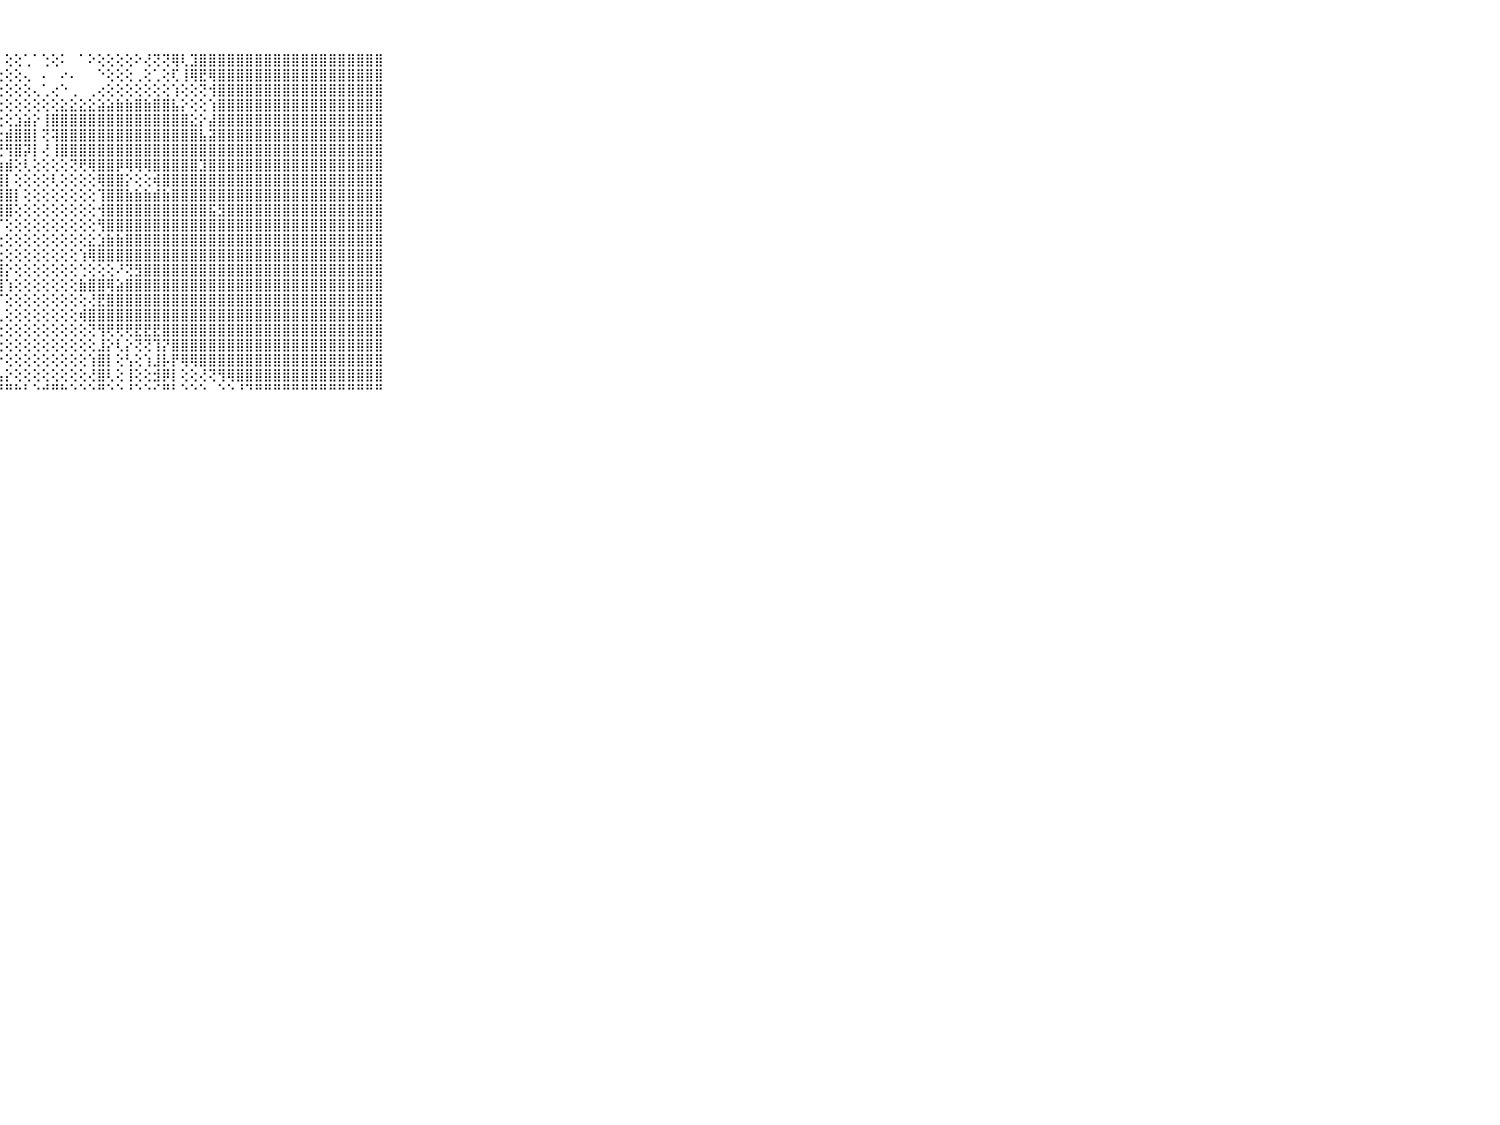

⠀⠀⠀⠀⠀⠀⠀⠀⠀⠀⠀⣿⣿⣿⣿⣿⣿⣿⣿⣿⣿⣿⣿⣿⣿⣿⣿⡇⢕⢕⢁⠁⢑⢕⠅⠀⠁⠕⢕⢕⢕⢕⠕⢜⢝⢝⢿⢇⣹⣿⣿⣿⣿⣿⣿⣿⣿⣿⣿⣿⣿⣿⣿⣿⣿⣿⣿⣿⣿⠀⠀⠀⠀⠀⠀⠀⠀⠀⠀⠀⠀
⠀⠀⠀⠀⠀⠀⠀⠀⠀⠀⠀⣿⣿⣿⣿⣿⣿⣿⣿⣿⣿⣿⣿⣿⣿⡿⢟⢕⢕⢕⢄⠀⠄⠀⠔⠄⠀⠀⠑⢕⢕⢕⢀⢕⢁⢕⢏⢸⢿⣟⢿⣿⣿⣿⣿⣿⣿⣿⣿⣿⣿⣿⣿⣿⣿⣿⣿⣿⣿⠀⠀⠀⠀⠀⠀⠀⠀⠀⠀⠀⠀
⠀⠀⠀⠀⠀⠀⠀⠀⠀⠀⠀⣿⣿⣿⣿⣿⣿⣿⣿⣿⣿⣿⣿⣯⡏⢕⢕⢕⢕⢕⢕⢄⢁⢔⠑⢀⠀⢀⢔⢕⢕⢕⢕⢕⢕⢕⢱⢕⢕⢝⢺⣿⣿⣿⣿⣿⣿⣿⣿⣿⣿⣿⣿⣿⣿⣿⣿⣿⣿⠀⠀⠀⠀⠀⠀⠀⠀⠀⠀⠀⠀
⠀⠀⠀⠀⠀⠀⠀⠀⠀⠀⠀⣿⣿⣿⣿⣿⣿⣿⣿⣿⣿⣿⣯⡏⢕⣵⢕⢕⢕⢕⢕⢕⢕⢕⣕⣕⣕⣕⣵⣵⣷⣷⣿⣷⣿⣿⣧⡕⢕⢕⢱⣿⣿⣿⣿⣿⣿⣿⣿⣿⣿⣿⣿⣿⣿⣿⣿⣿⣿⠀⠀⠀⠀⠀⠀⠀⠀⠀⠀⠀⠀
⠀⠀⠀⠀⠀⠀⠀⠀⠀⠀⠀⣿⣿⣿⣿⣿⣿⣿⣿⣿⣿⣿⣿⣿⡕⢕⢕⢕⢕⣱⣵⡕⢸⣿⣿⣿⣿⣿⣿⣿⣿⣿⣿⣿⣿⣿⣿⣿⣕⡕⣼⣿⣿⣿⣿⣿⣿⣿⣿⣿⣿⣿⣿⣿⣿⣿⣿⣿⣿⠀⠀⠀⠀⠀⠀⠀⠀⠀⠀⠀⠀
⠀⠀⠀⠀⠀⠀⠀⠀⠀⠀⠀⣿⣿⣿⣿⣿⣿⣿⣿⣿⣿⣿⣿⣿⢇⢕⢕⢕⣾⣿⣿⡇⢝⢽⣿⣿⣿⣿⣿⣿⣿⣿⣿⣿⣿⣿⣿⣿⣿⣧⣽⣿⣿⣿⣿⣿⣿⣿⣿⣿⣿⣿⣿⣿⣿⣿⣿⣿⣿⠀⠀⠀⠀⠀⠀⠀⠀⠀⠀⠀⠀
⠀⠀⠀⠀⠀⠀⠀⠀⠀⠀⠀⣿⣿⣿⣿⣿⣿⣿⣿⣿⣿⣿⣿⣿⡕⢕⢕⢜⢻⣿⡽⡇⢜⢸⣿⣿⣿⣿⣿⣿⣿⣿⣿⣿⣿⣿⣿⣿⣿⣿⣿⣿⣿⣿⣿⣿⣿⣿⣿⣿⣿⣿⣿⣿⣿⣿⣿⣿⣿⠀⠀⠀⠀⠀⠀⠀⠀⠀⠀⠀⠀
⠀⠀⠀⠀⠀⠀⠀⠀⠀⠀⠀⣿⣿⣿⣿⣿⣿⣿⣿⣿⣿⣿⣿⣿⢕⢕⢕⢱⣾⢕⢇⢕⢕⢕⢕⢝⢟⢿⣿⣿⡿⢿⢿⢿⣿⣿⣿⣿⣿⣹⣿⣿⣿⣿⣿⣿⣿⣿⣿⣿⣿⣿⣿⣿⣿⣿⣿⣿⣿⠀⠀⠀⠀⠀⠀⠀⠀⠀⠀⠀⠀
⠀⠀⠀⠀⠀⠀⠀⠀⠀⠀⠀⣿⣿⣿⣿⣿⣿⣿⣿⣿⣿⣿⣿⣿⡇⢕⢕⣼⡇⢕⢕⢕⢕⢇⢕⢕⢕⢕⢿⣿⣿⡕⢕⢕⢾⣿⣿⣿⣿⣿⣿⣿⣿⣿⣿⣿⣿⣿⣿⣿⣿⣿⣿⣿⣿⣿⣿⣿⣿⠀⠀⠀⠀⠀⠀⠀⠀⠀⠀⠀⠀
⠀⠀⠀⠀⠀⠀⠀⠀⠀⠀⠀⣿⣿⣿⣿⣿⣿⣿⣿⣿⣿⣿⣿⣿⣧⢕⢕⣿⣿⡇⢕⢕⢕⢕⢕⢕⢕⢕⢹⣿⣿⣷⣷⣷⣾⣷⣿⣿⣿⣿⣿⣿⣿⣿⣿⣿⣿⣿⣿⣿⣿⣿⣿⣿⣿⣿⣿⣿⣿⠀⠀⠀⠀⠀⠀⠀⠀⠀⠀⠀⠀
⠀⠀⠀⠀⠀⠀⠀⠀⠀⠀⠀⣿⣿⣿⣿⣿⣿⣿⣿⣿⣿⣿⣿⣟⡏⢕⢱⣿⣿⢕⢕⢕⢕⢕⢕⢕⢕⢕⢺⣿⣿⣿⣿⣿⣿⣿⣿⣿⣿⣿⣯⣻⣿⣿⣿⣿⣿⣿⣿⣿⣿⣿⣿⣿⣿⣿⣿⣿⣿⠀⠀⠀⠀⠀⠀⠀⠀⠀⠀⠀⠀
⠀⠀⠀⠀⠀⠀⠀⠀⠀⠀⠀⣿⣿⣿⣿⣿⣿⣿⣿⣿⣿⣿⣿⣧⡏⢕⢸⡏⢕⢕⢕⢕⢕⢕⢕⢕⢕⢕⢻⣿⣿⣿⣿⣿⣿⣿⣿⣿⣿⣿⣿⣿⣿⣿⣿⣿⣿⣿⣿⣿⣿⣿⣿⣿⣿⣿⣿⣿⣿⠀⠀⠀⠀⠀⠀⠀⠀⠀⠀⠀⠀
⠀⠀⠀⠀⠀⠀⠀⠀⠀⠀⠀⣿⣿⣿⣿⣿⣿⣿⣿⣿⣿⣿⣿⣿⣧⣇⢜⢕⢕⢕⢕⢕⢕⢕⢕⢕⢕⣕⣱⣷⣷⣿⣿⣿⣿⣿⣿⣿⣿⣿⣿⣿⣿⣿⣿⣿⣿⣿⣿⣿⣿⣿⣿⣿⣿⣿⣿⣿⣿⠀⠀⠀⠀⠀⠀⠀⠀⠀⠀⠀⠀
⠀⠀⠀⠀⠀⠀⠀⠀⠀⠀⠀⣿⣿⣿⣿⣿⣿⣿⣿⣿⣿⣿⣿⣿⣿⣿⡏⢕⢕⢕⢕⢕⢕⢕⢕⢕⢱⢿⣿⣿⣿⣿⣿⣿⣿⣿⣿⣿⣿⣿⣿⣿⣿⣿⣿⣿⣿⣿⣿⣿⣿⣿⣿⣿⣿⣿⣿⣿⣿⠀⠀⠀⠀⠀⠀⠀⠀⠀⠀⠀⠀
⠀⠀⠀⠀⠀⠀⠀⠀⠀⠀⠀⣿⣿⣿⣿⣿⣿⣿⣿⣿⣿⣿⣿⣿⣿⣿⣿⣿⡕⢕⢕⢕⢕⢕⢕⢕⢑⢕⢕⢕⠜⢝⣻⣿⣿⣿⣿⣿⣿⣿⣿⣿⣿⣿⣿⣿⣿⣿⣿⣿⣿⣿⣿⣿⣿⣿⣿⣿⣿⠀⠀⠀⠀⠀⠀⠀⠀⠀⠀⠀⠀
⠀⠀⠀⠀⠀⠀⠀⠀⠀⠀⠀⣿⣿⣿⣿⣿⣿⣿⣿⣿⣿⣿⣿⣿⣿⣿⣿⣿⢱⢕⢕⢕⢕⢕⢕⢕⣷⣿⣿⢿⣵⣿⣿⣿⣿⣿⣿⣿⣿⣿⣿⣿⣿⣿⣿⣿⣿⣿⣿⣿⣿⣿⣿⣿⣿⣿⣿⣿⣿⠀⠀⠀⠀⠀⠀⠀⠀⠀⠀⠀⠀
⠀⠀⠀⠀⠀⠀⠀⠀⠀⠀⠀⣿⣿⣿⣿⣿⣿⣿⣿⣿⣿⣿⣿⣿⣿⢟⣿⡏⢕⢕⢕⢕⢕⢕⢕⢕⢕⢜⣟⣿⣿⣿⣿⣿⣿⣿⣿⣿⣿⣿⣿⣿⣿⣿⣿⣿⣿⣿⣿⣿⣿⣿⣿⣿⣿⣿⣿⣿⣿⠀⠀⠀⠀⠀⠀⠀⠀⠀⠀⠀⠀
⠀⠀⠀⠀⠀⠀⠀⠀⠀⠀⠀⣿⣿⣿⣿⣿⣿⣿⣿⣿⣿⣿⣿⢟⢕⢸⣿⢇⢕⢕⢕⢕⢕⢕⢕⢕⢾⣿⣿⣿⣿⣿⣿⣿⣿⣿⣿⣿⣿⣿⣿⣿⣿⣿⣿⣿⣿⣿⣿⣿⣿⣿⣿⣿⣿⣿⣿⣿⣿⠀⠀⠀⠀⠀⠀⠀⠀⠀⠀⠀⠀
⠀⠀⠀⠀⠀⠀⠀⠀⠀⠀⠀⣿⣿⣿⣿⣿⣿⣿⣿⡿⢟⢏⠕⠕⠑⢸⣟⢕⢕⢕⢕⢕⢕⢕⢕⢕⢕⢝⢻⢟⢟⢟⣟⣟⣟⣿⣿⣿⣿⣿⣿⣿⣿⣿⣿⣿⣿⣿⣿⣿⣿⣿⣿⣿⣿⣿⣿⣿⣿⠀⠀⠀⠀⠀⠀⠀⠀⠀⠀⠀⠀
⠀⠀⠀⠀⠀⠀⠀⠀⠀⠀⠀⣿⣿⡿⢟⢟⠏⠝⠑⠑⠁⠀⠀⠀⠀⢸⣿⢕⢕⢕⢕⢕⢕⢕⢕⢕⢕⢕⣸⡕⢇⡕⢝⢝⢹⡝⣿⣿⣿⣿⣿⣿⣿⣿⣿⣿⣿⣿⣿⣿⣿⣿⣿⣿⣿⣿⣿⣿⣿⠀⠀⠀⠀⠀⠀⠀⠀⠀⠀⠀⠀
⠀⠀⠀⠀⠀⠀⠀⠀⠀⠀⠀⠝⠑⠑⠁⠀⠀⠀⠀⠀⠀⠀⠀⠀⠀⢕⣿⡕⢕⢕⢕⢕⢕⢕⢕⢕⢕⢱⣿⡇⢕⢣⢕⢱⣸⡧⡟⢿⢿⣿⣿⣿⣿⣿⣿⣿⣿⣿⣿⣿⣿⣿⣿⣿⣿⣿⣿⣿⣿⠀⠀⠀⠀⠀⠀⠀⠀⠀⠀⠀⠀
⠀⠀⠀⠀⠀⠀⠀⠀⠀⠀⠀⠀⠀⠀⠀⠀⠀⠀⠀⠀⠀⠀⠀⠀⠀⠕⣿⣧⡕⢕⢕⢕⢕⢕⢕⢕⢕⢜⣿⢇⢕⢸⢕⢕⣺⡿⡇⢕⢕⢜⢝⢻⢿⣿⣿⣿⣿⣿⣿⣿⣿⣿⣿⣿⣿⣿⣿⣿⣿⠀⠀⠀⠀⠀⠀⠀⠀⠀⠀⠀⠀
⠀⠀⠀⠀⠀⠀⠀⠀⠀⠀⠀⠀⠀⠀⠀⠀⠀⠀⠀⠀⠀⠀⠀⠀⠀⠀⠛⠛⠛⠓⠃⠑⠚⠛⠓⠑⠑⠑⠛⠑⠑⠘⠑⠑⠊⠛⠃⠑⠑⠑⠀⠑⠑⠘⠙⠛⠛⠛⠛⠛⠛⠛⠛⠛⠛⠛⠛⠛⠛⠀⠀⠀⠀⠀⠀⠀⠀⠀⠀⠀⠀